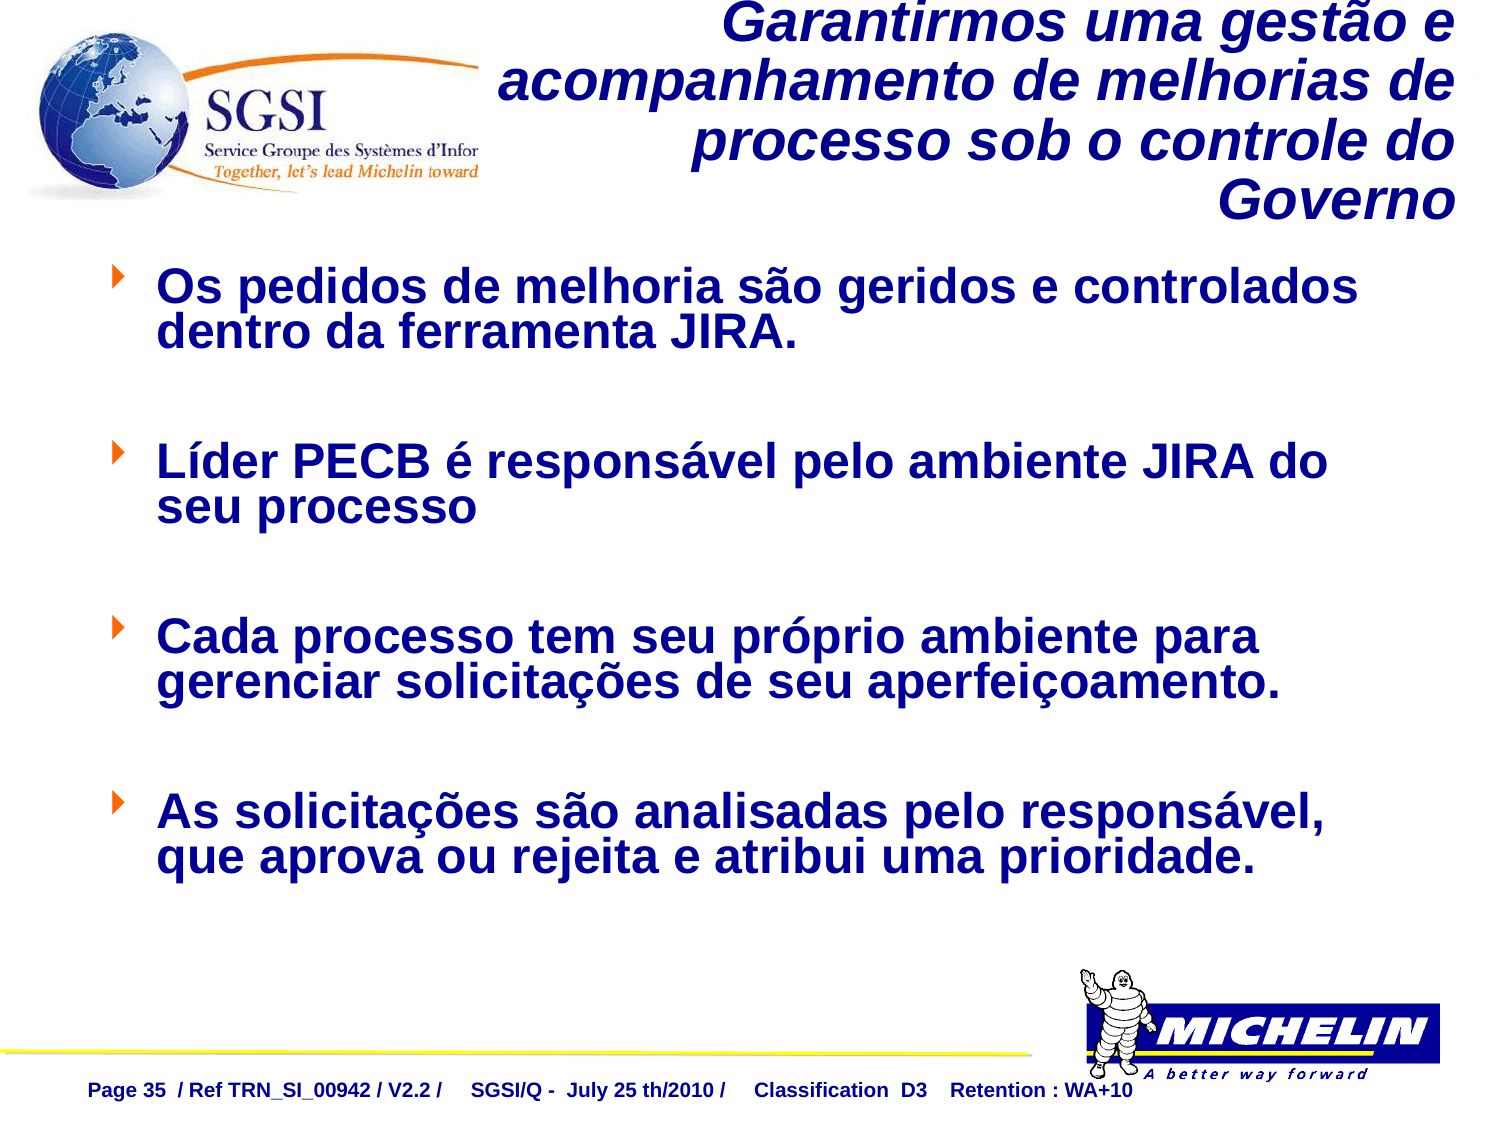

# Garantirmos uma gestão e acompanhamento de melhorias de processo sob o controle do Governo
Os pedidos de melhoria são geridos e controlados dentro da ferramenta JIRA.

Líder PECB é responsável pelo ambiente JIRA do seu processo

Cada processo tem seu próprio ambiente para gerenciar solicitações de seu aperfeiçoamento.

As solicitações são analisadas pelo responsável, que aprova ou rejeita e atribui uma prioridade.
Page 35  / Ref TRN_SI_00942 / V2.2 /     SGSI/Q -  July 25 th/2010 /     Classification  D3    Retention : WA+10